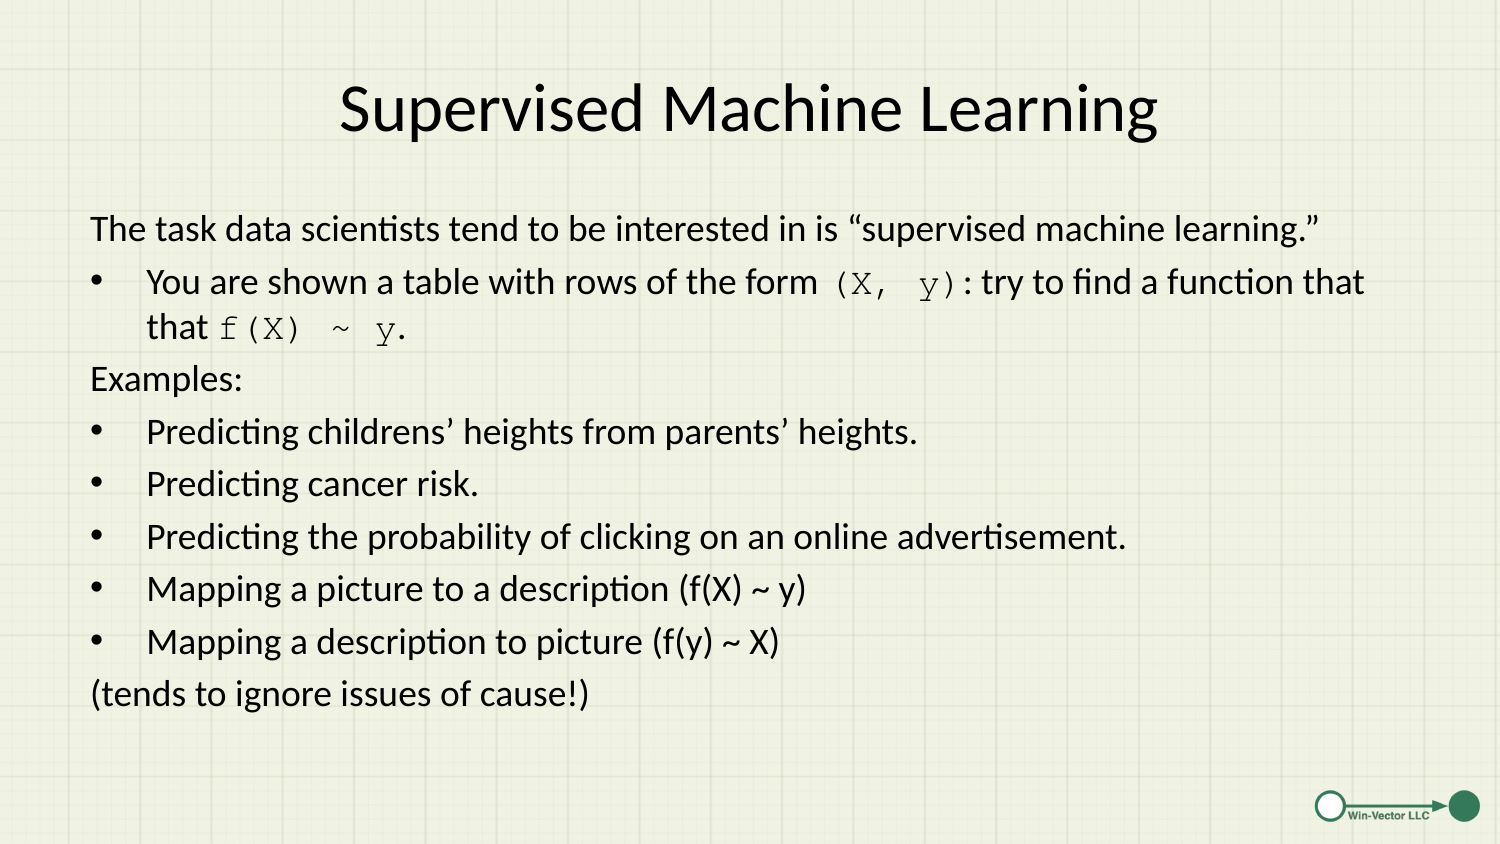

# Supervised Machine Learning
The task data scientists tend to be interested in is “supervised machine learning.”
You are shown a table with rows of the form (X, y): try to find a function that that f(X) ~ y.
Examples:
Predicting childrens’ heights from parents’ heights.
Predicting cancer risk.
Predicting the probability of clicking on an online advertisement.
Mapping a picture to a description (f(X) ~ y)
Mapping a description to picture (f(y) ~ X)
(tends to ignore issues of cause!)